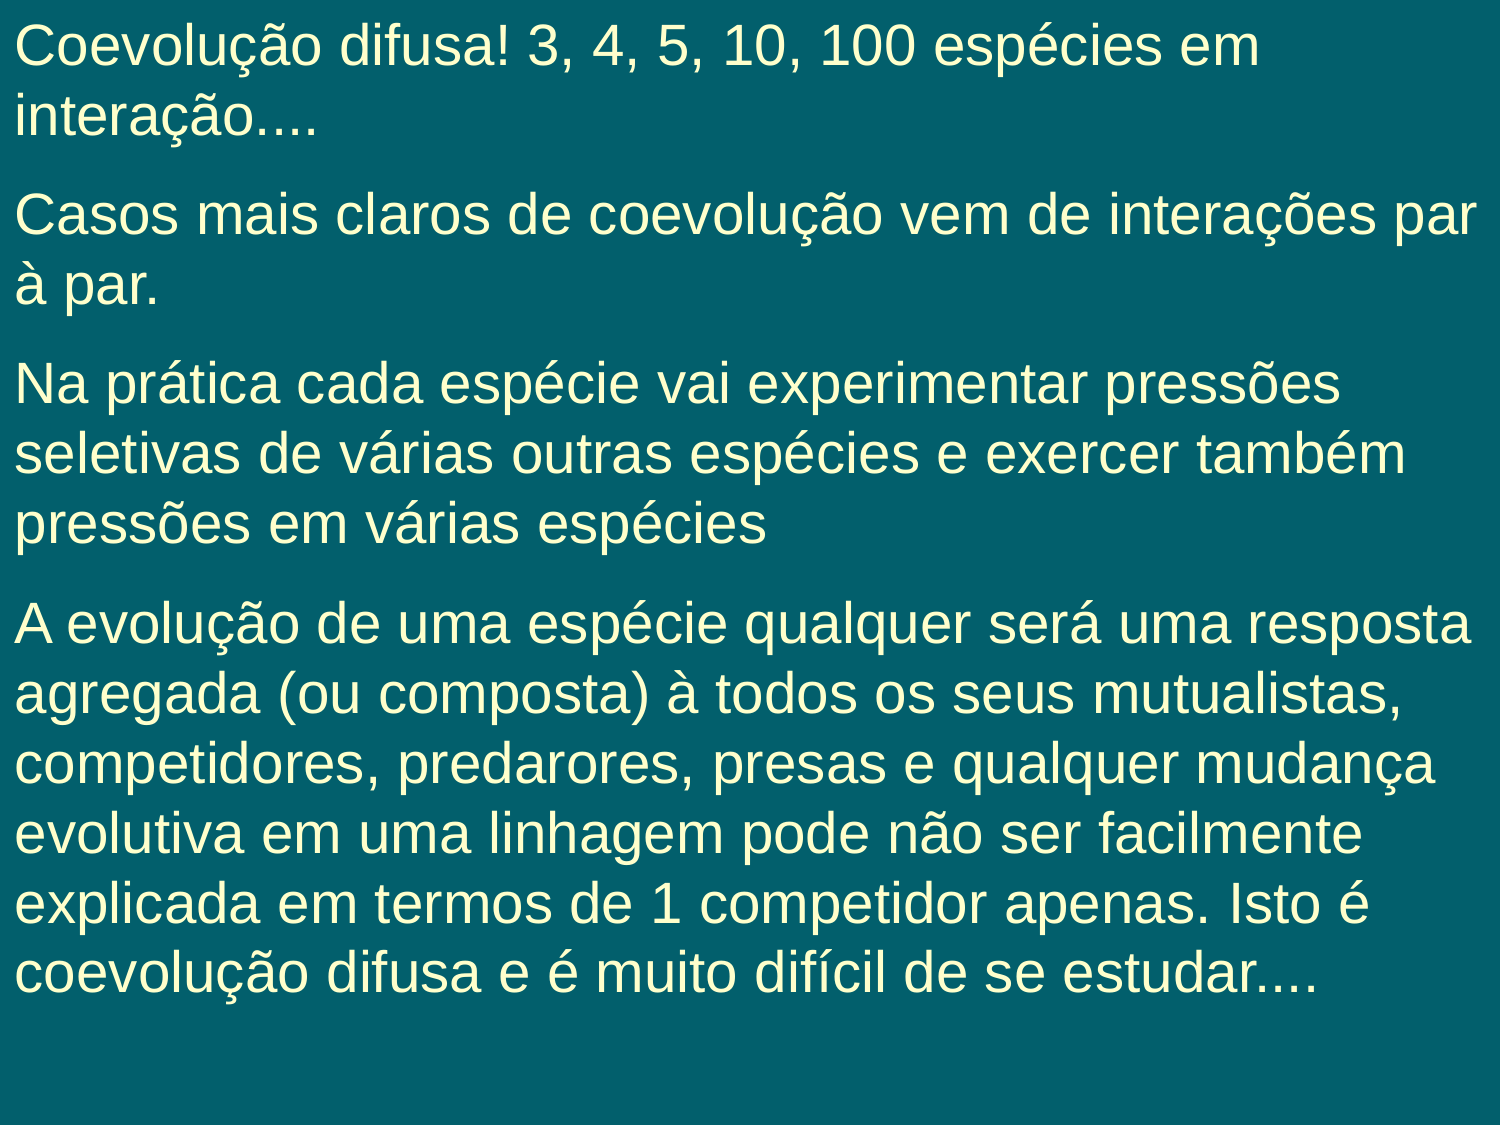

Coevolução difusa! 3, 4, 5, 10, 100 espécies em interação....
Casos mais claros de coevolução vem de interações par à par.
Na prática cada espécie vai experimentar pressões seletivas de várias outras espécies e exercer também pressões em várias espécies
A evolução de uma espécie qualquer será uma resposta agregada (ou composta) à todos os seus mutualistas, competidores, predarores, presas e qualquer mudança evolutiva em uma linhagem pode não ser facilmente explicada em termos de 1 competidor apenas. Isto é coevolução difusa e é muito difícil de se estudar....